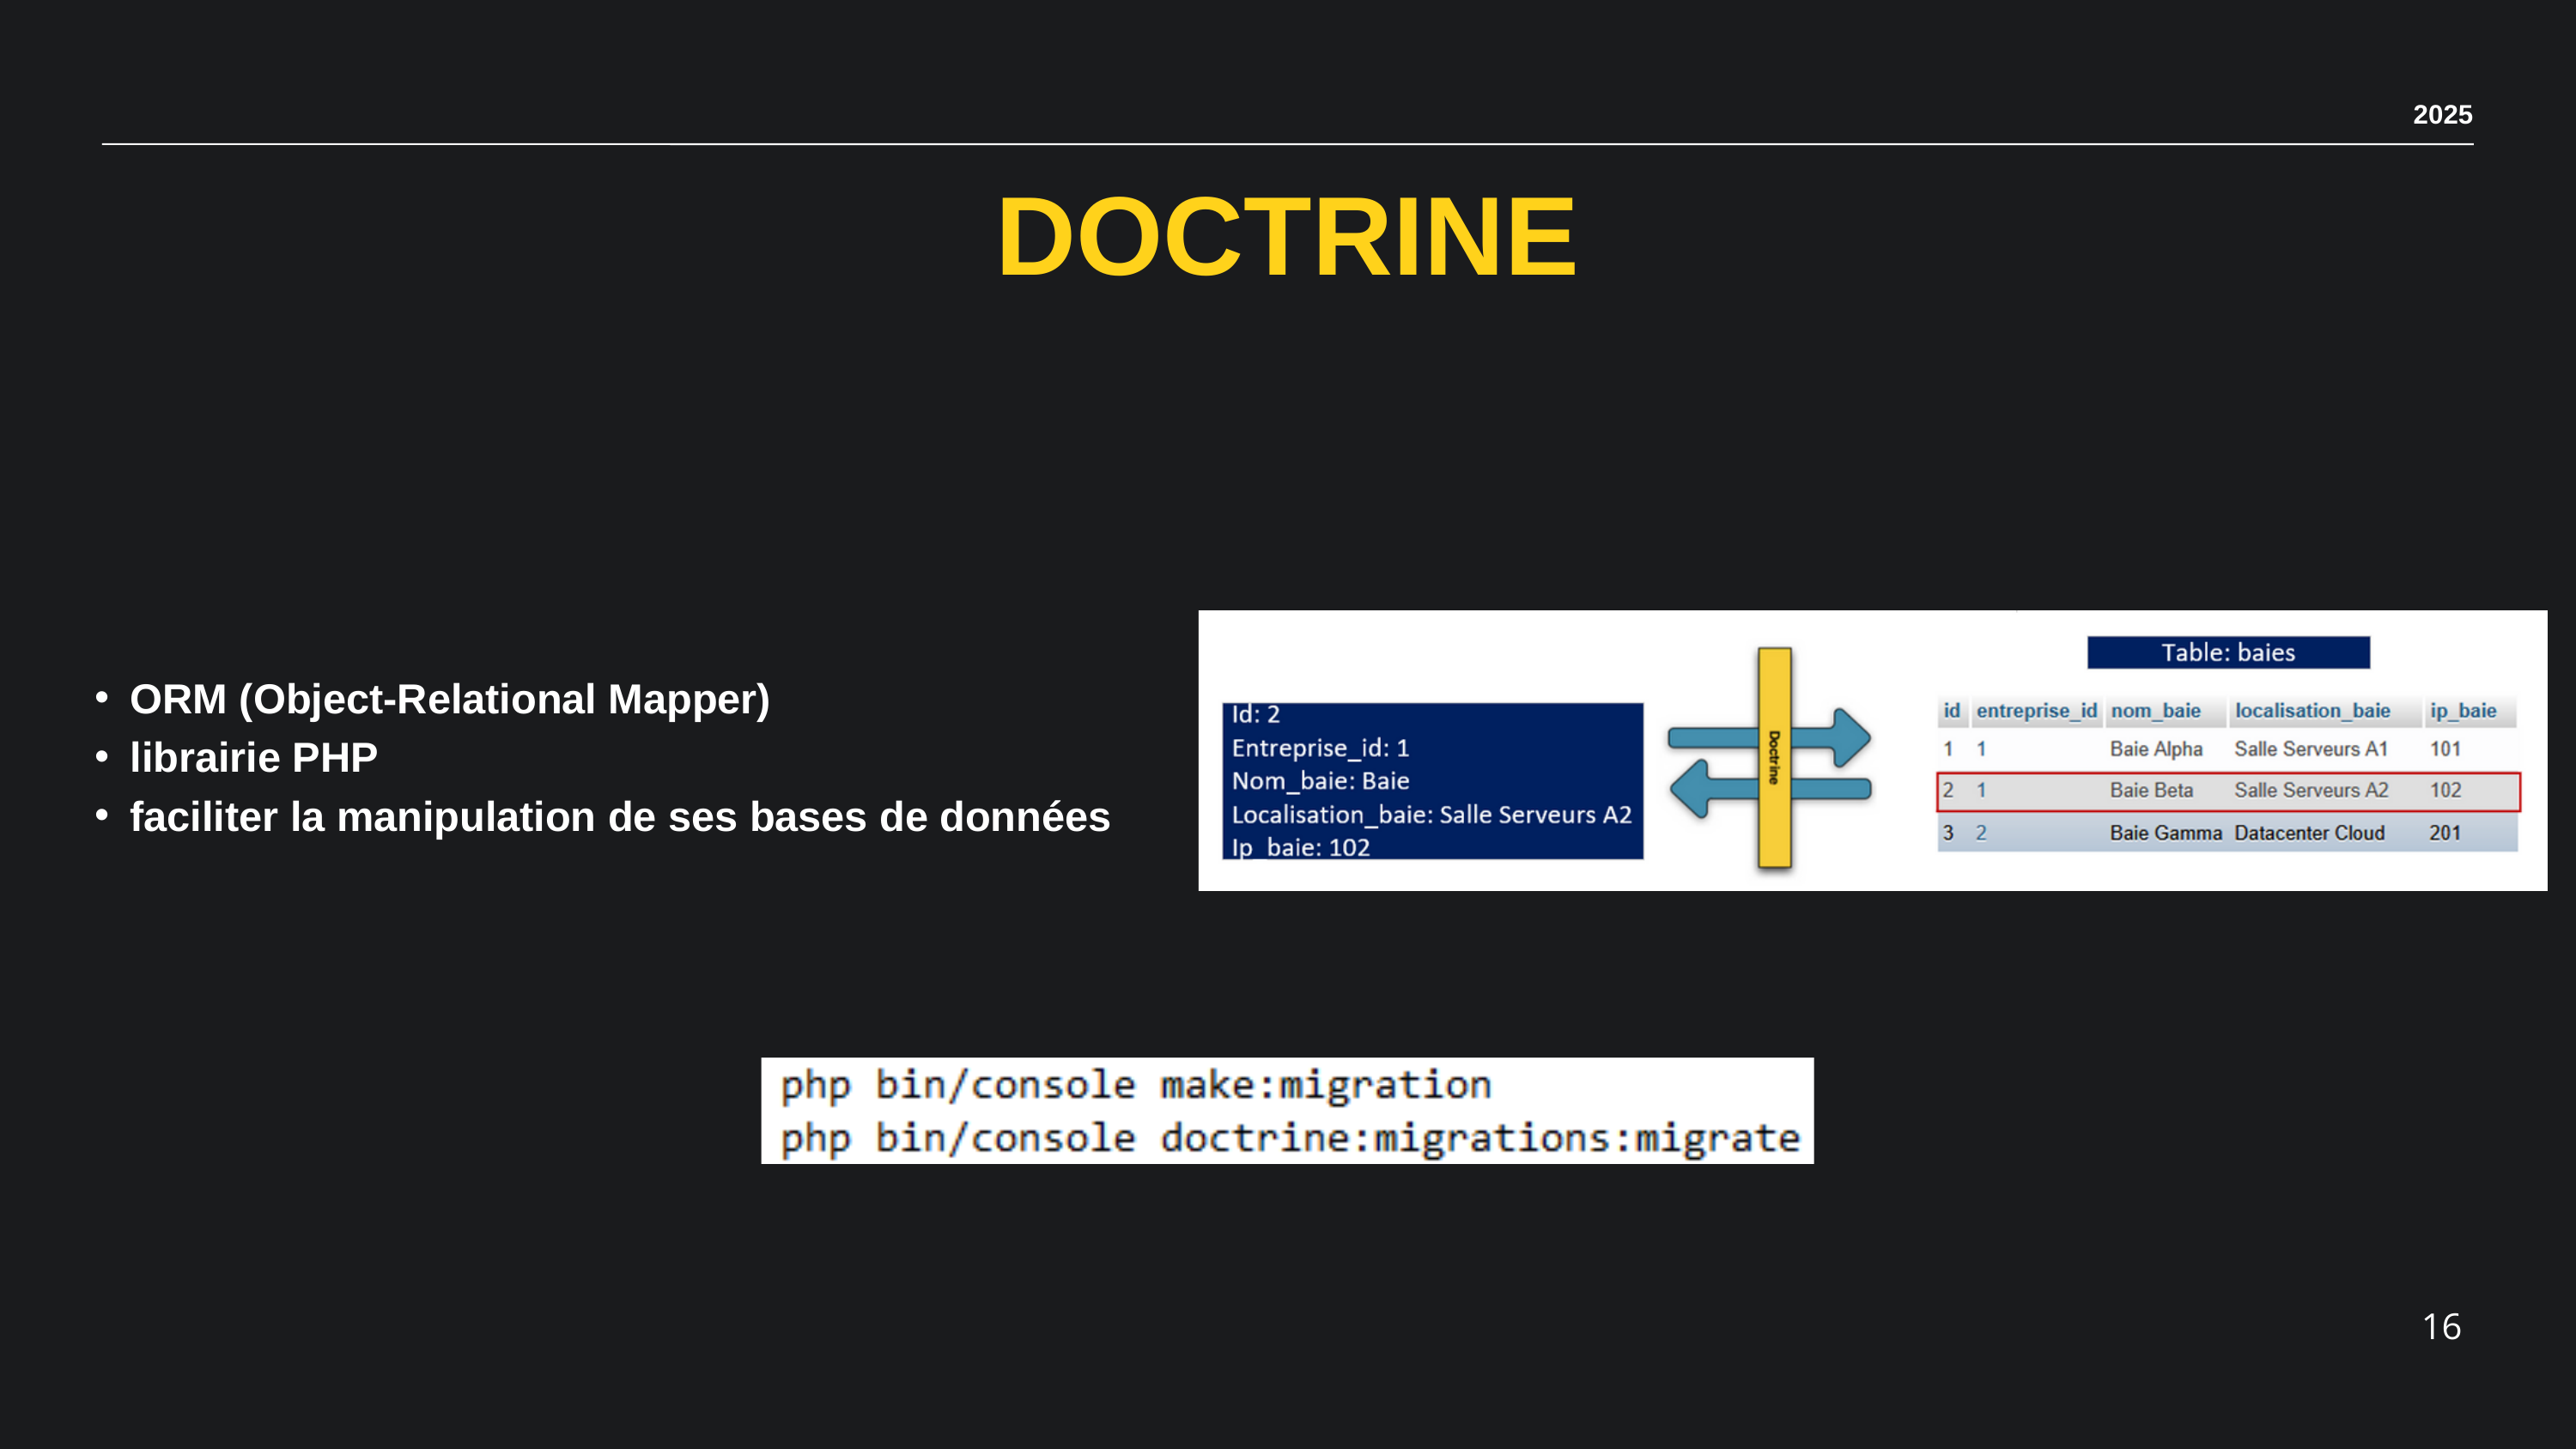

2025

DOCTRINE

ORM (Object-Relational Mapper)
librairie PHP
faciliter la manipulation de ses bases de données

16